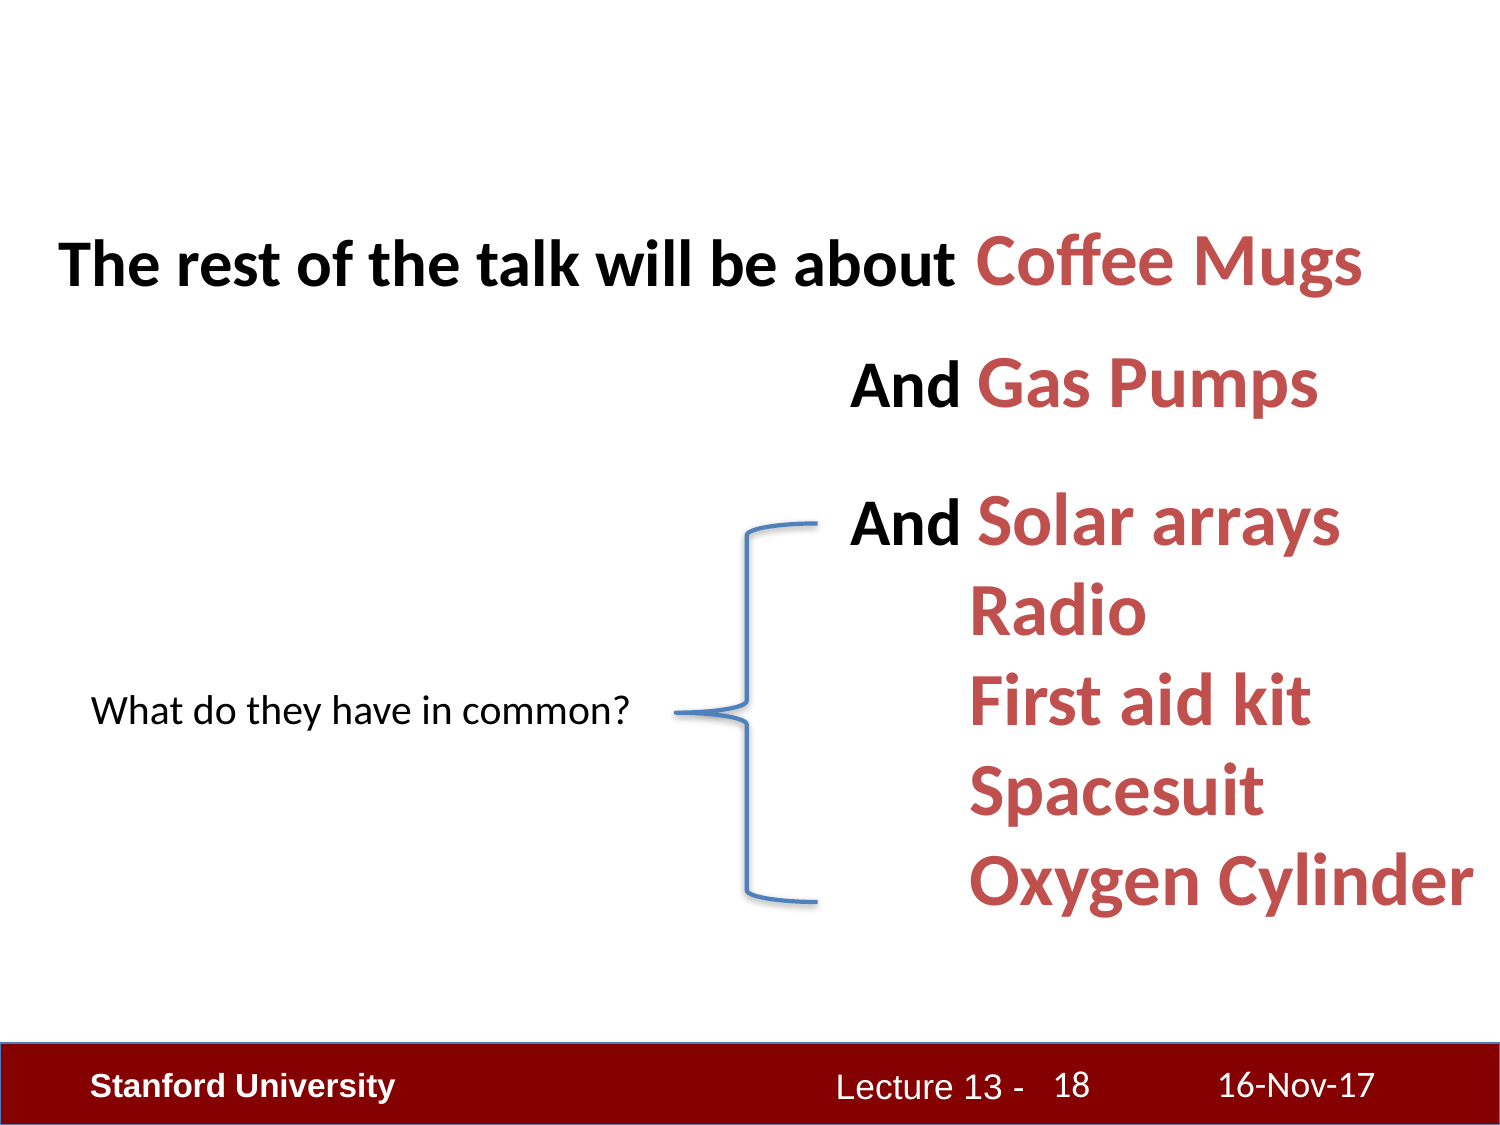

Coffee Mugs
The rest of the talk will be about
And Gas Pumps
And Solar arrays
       Radio
       First aid kit
       Spacesuit
       Oxygen Cylinder

What do they have in common?
18
16-Nov-17